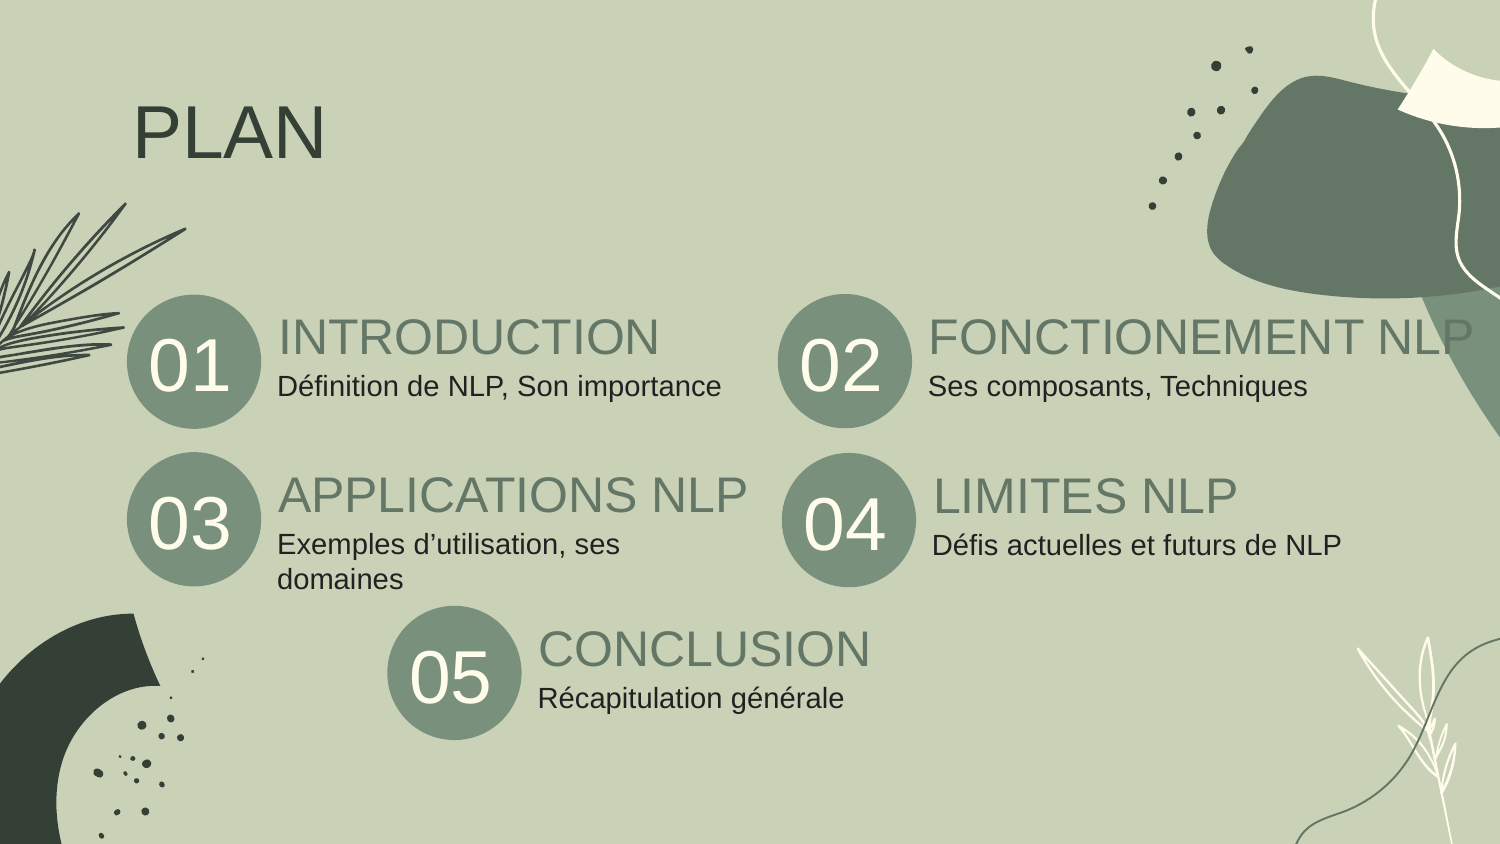

PLAN
FONCTIONEMENT NLP
# INTRODUCTION

02
01
Ses composants, Techniques
Définition de NLP, Son importance
APPLICATIONS NLP
LIMITES NLP

03
04
Exemples d’utilisation, ses domaines
Défis actuelles et futurs de NLP
CONCLUSION

05
Récapitulation générale